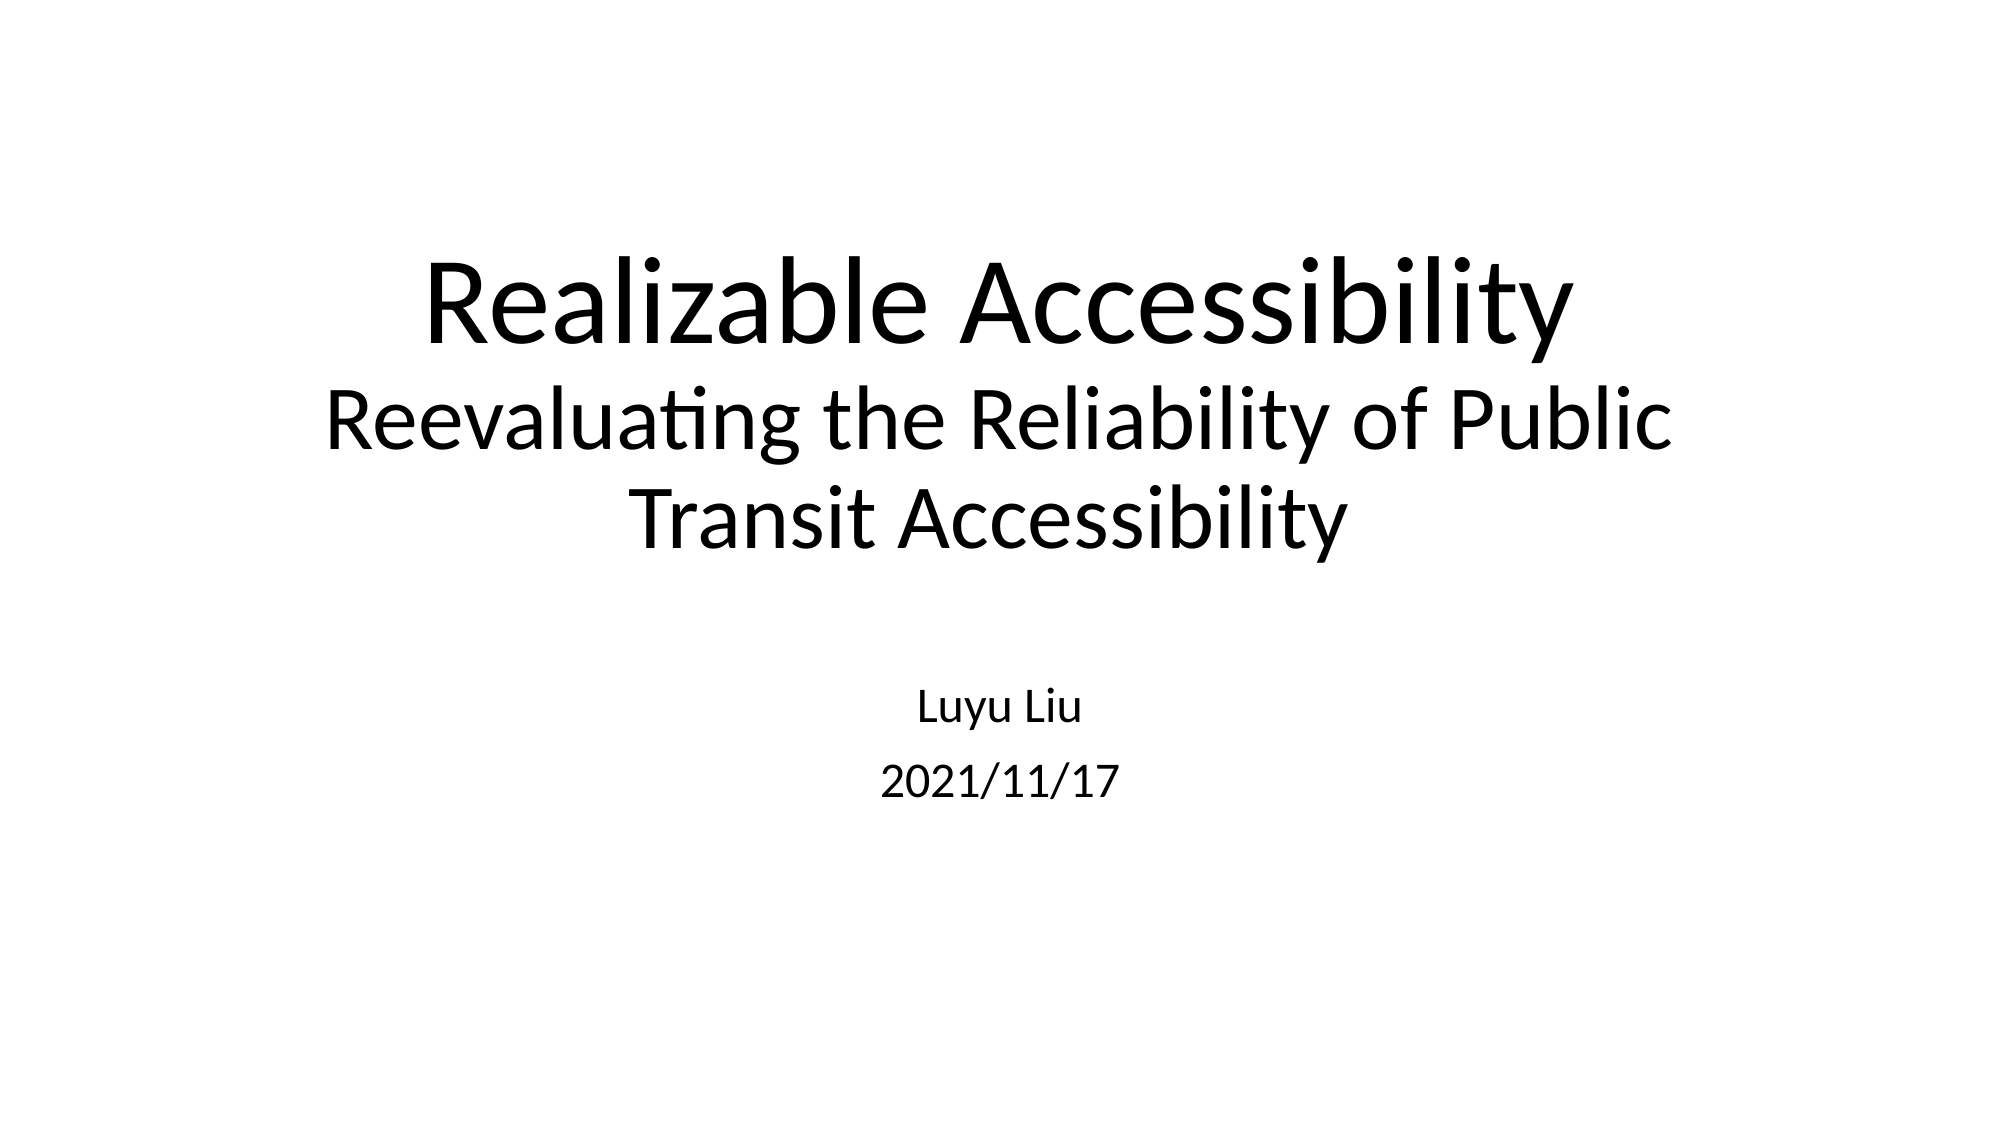

# Realizable Accessibility Reevaluating the Reliability of Public Transit Accessibility

Luyu Liu
2021/11/17